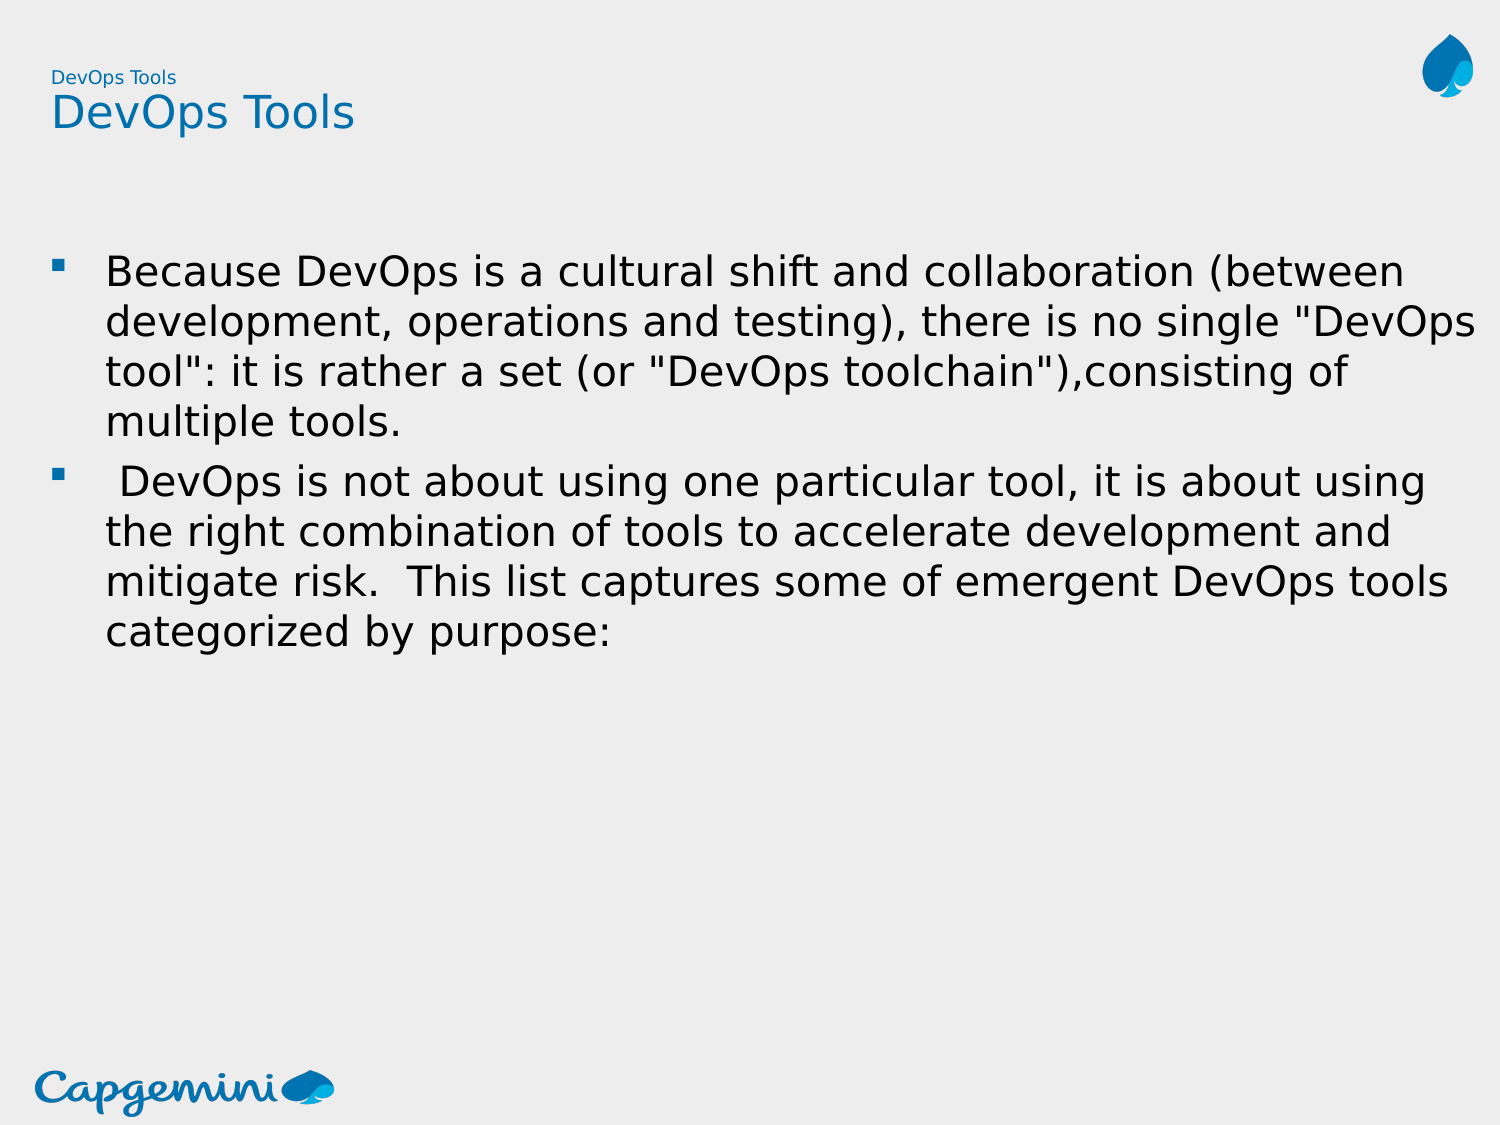

# DevOps Tools DevOps Tools
Because DevOps is a cultural shift and collaboration (between development, operations and testing), there is no single "DevOps tool": it is rather a set (or "DevOps toolchain"),consisting of multiple tools.
 DevOps is not about using one particular tool, it is about using the right combination of tools to accelerate development and mitigate risk.  This list captures some of emergent DevOps tools categorized by purpose: